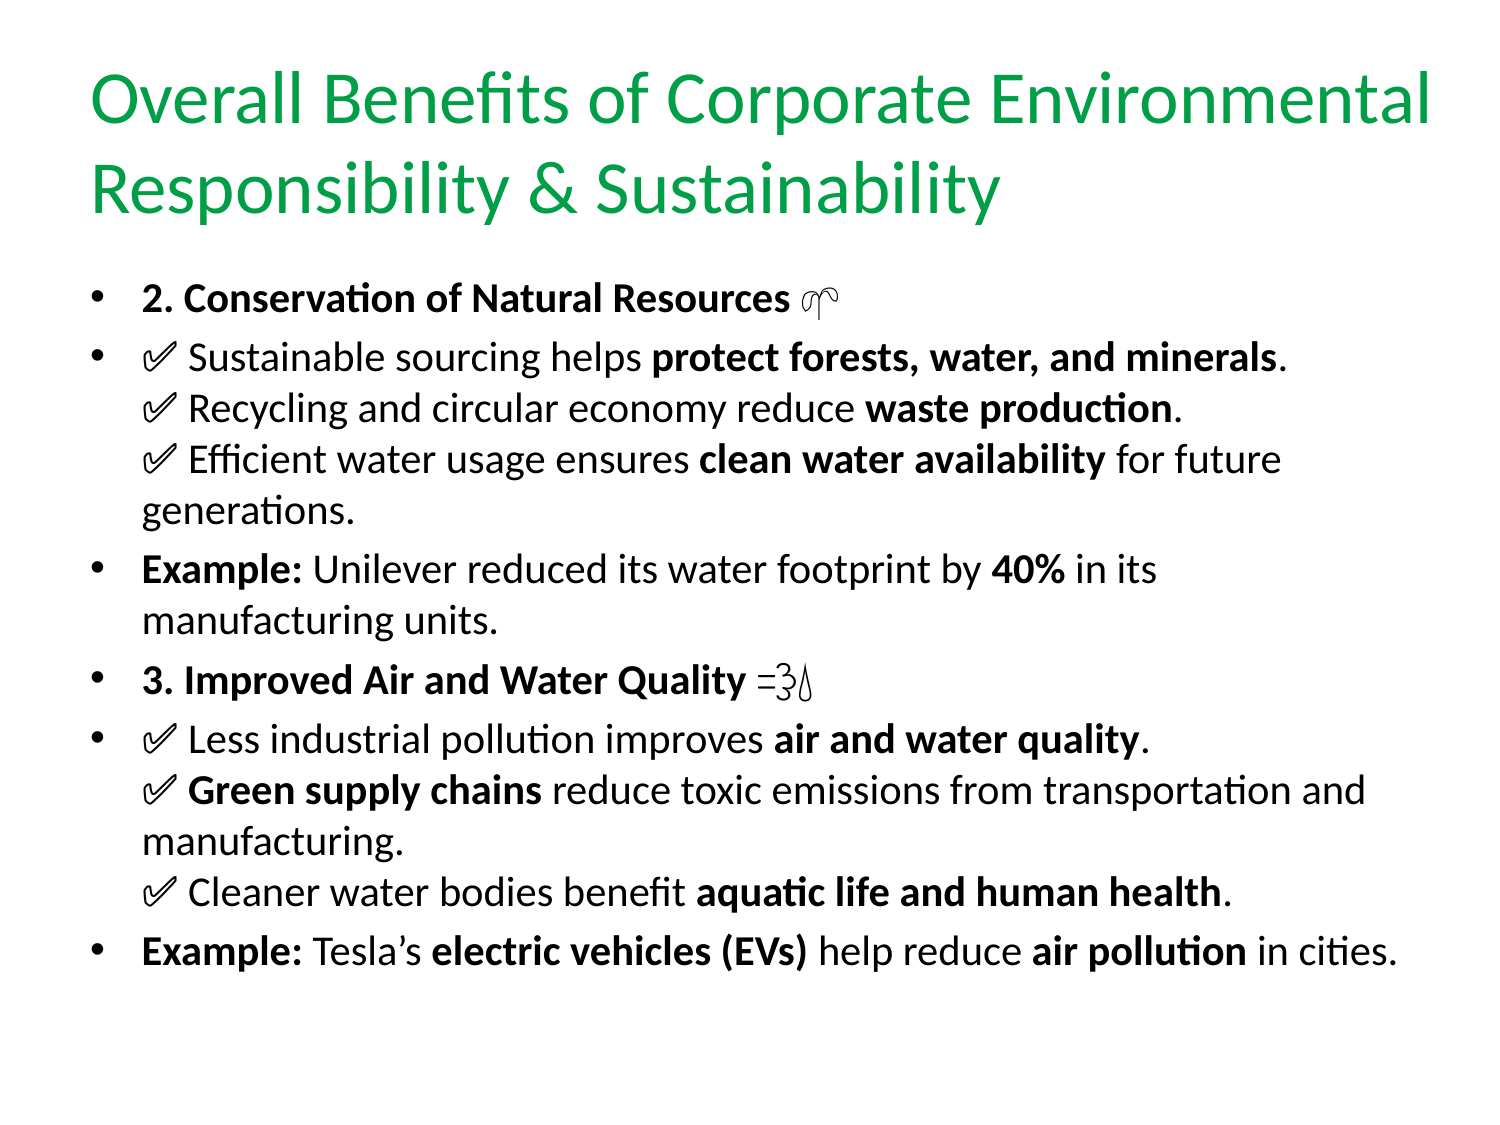

# Overall Benefits of Corporate Environmental Responsibility & Sustainability
2. Conservation of Natural Resources 🌱
✅ Sustainable sourcing helps protect forests, water, and minerals.
✅ Recycling and circular economy reduce waste production.
✅ Efficient water usage ensures clean water availability for future generations.
Example: Unilever reduced its water footprint by 40% in its manufacturing units.
3. Improved Air and Water Quality 💨💧
✅ Less industrial pollution improves air and water quality.
✅ Green supply chains reduce toxic emissions from transportation and manufacturing.
✅ Cleaner water bodies benefit aquatic life and human health.
Example: Tesla’s electric vehicles (EVs) help reduce air pollution in cities.